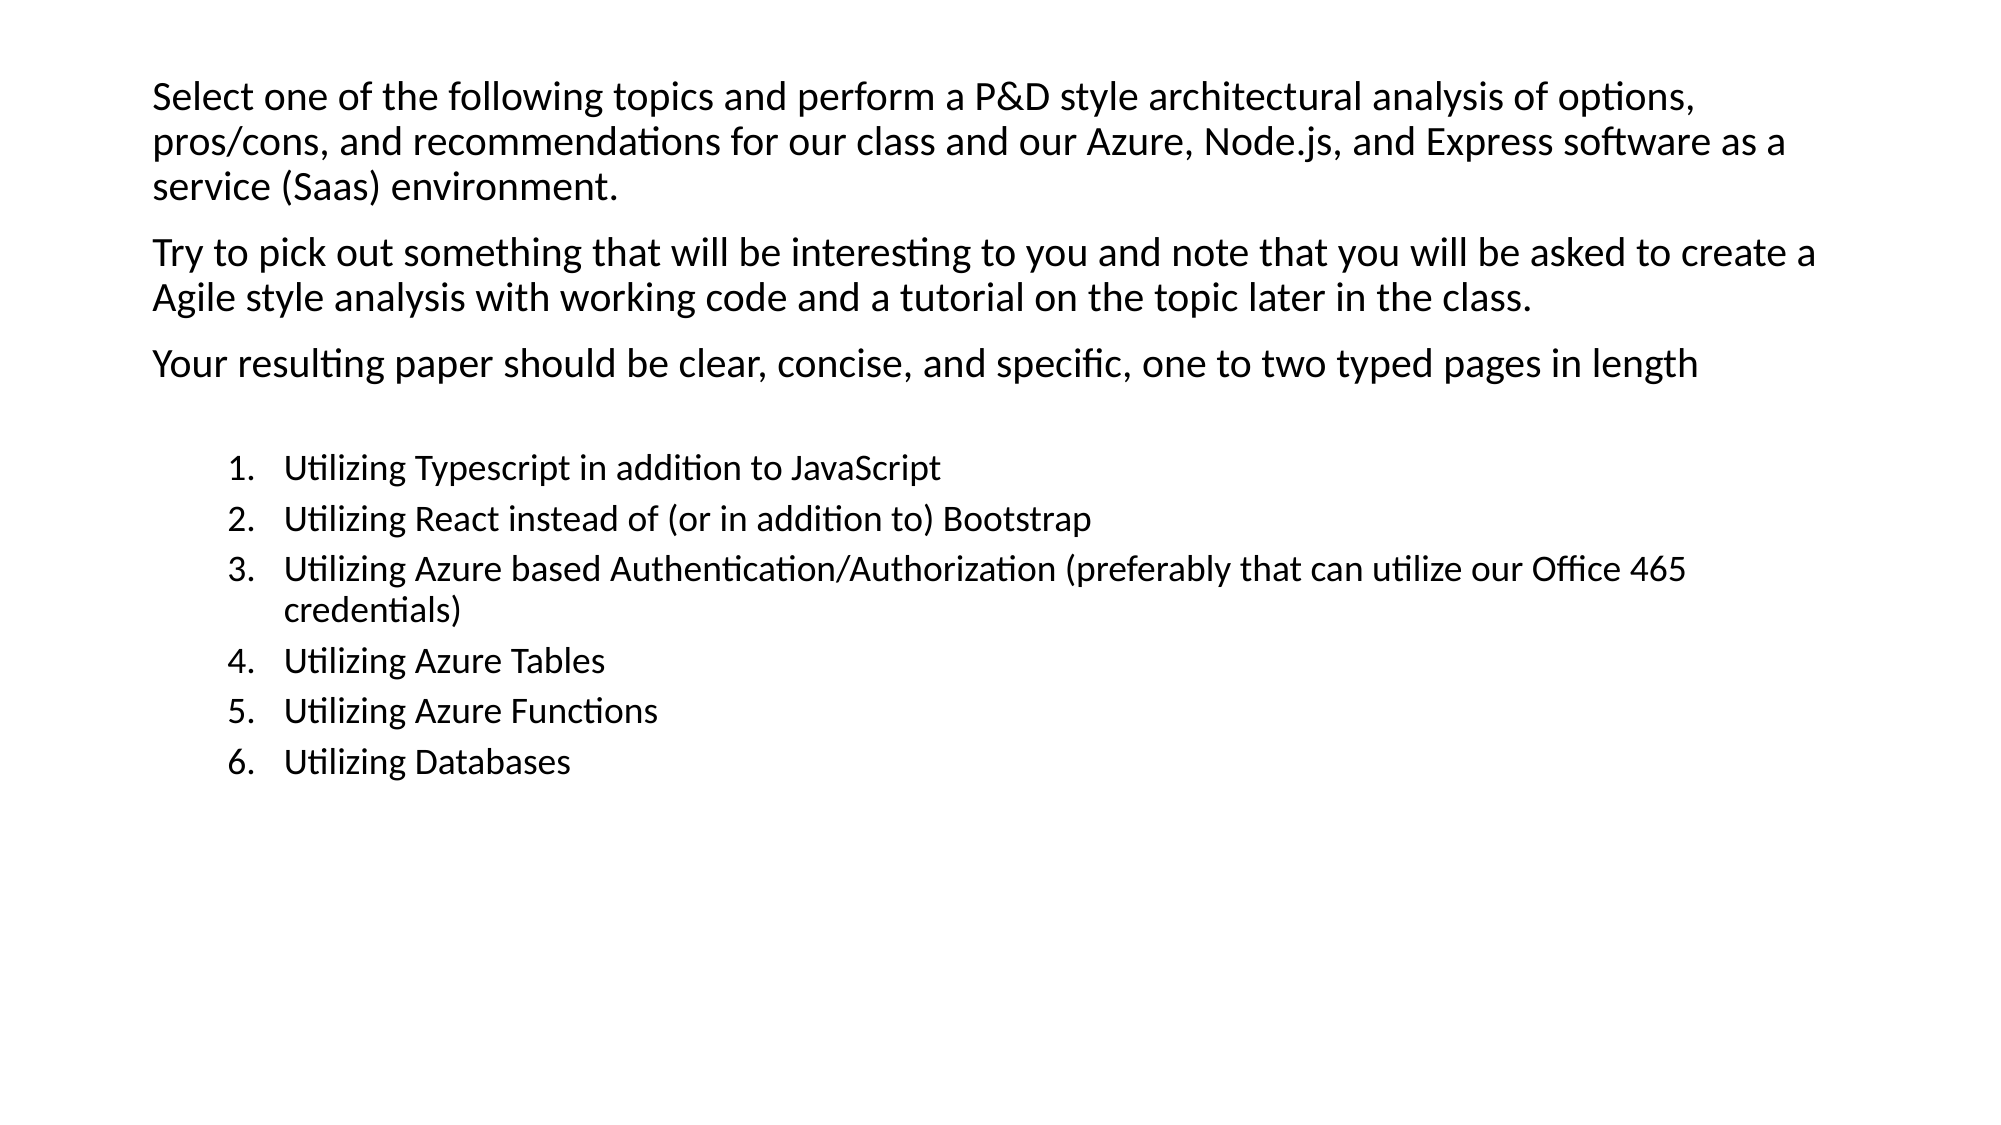

Select one of the following topics and perform a P&D style architectural analysis of options, pros/cons, and recommendations for our class and our Azure, Node.js, and Express software as a service (Saas) environment.
Try to pick out something that will be interesting to you and note that you will be asked to create a Agile style analysis with working code and a tutorial on the topic later in the class.
Your resulting paper should be clear, concise, and specific, one to two typed pages in length

Utilizing Typescript in addition to JavaScript
Utilizing React instead of (or in addition to) Bootstrap
Utilizing Azure based Authentication/Authorization (preferably that can utilize our Office 465 credentials)
Utilizing Azure Tables
Utilizing Azure Functions
Utilizing Databases